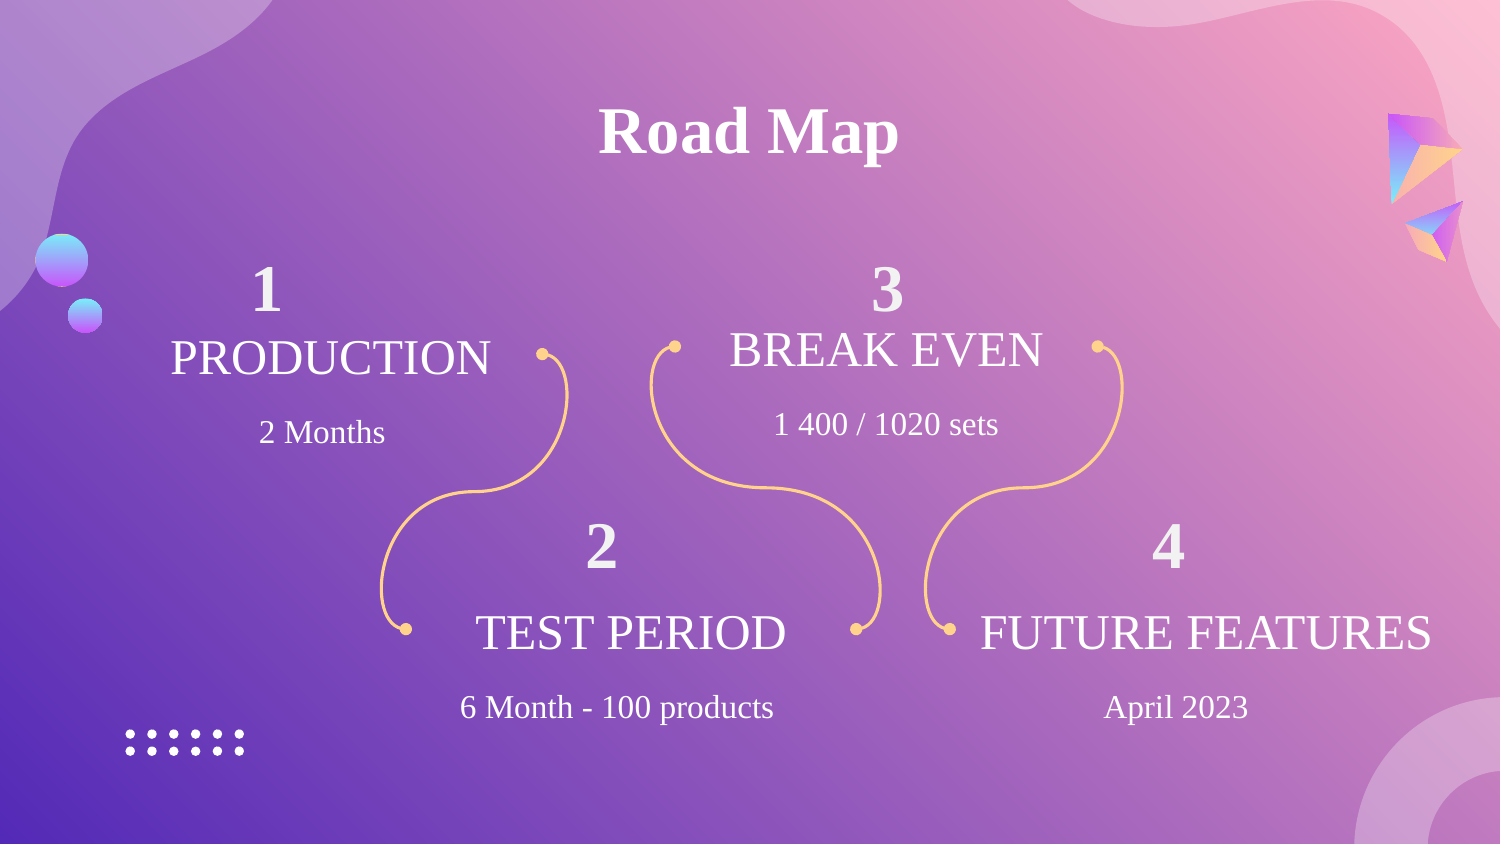

# Road Map

3
1

BREAK EVEN
PRODUCTION
1 400 / 1020 sets

2 Months
2
4
TEST PERIOD
FUTURE FEATURES
6 Month - 100 products
April 2023